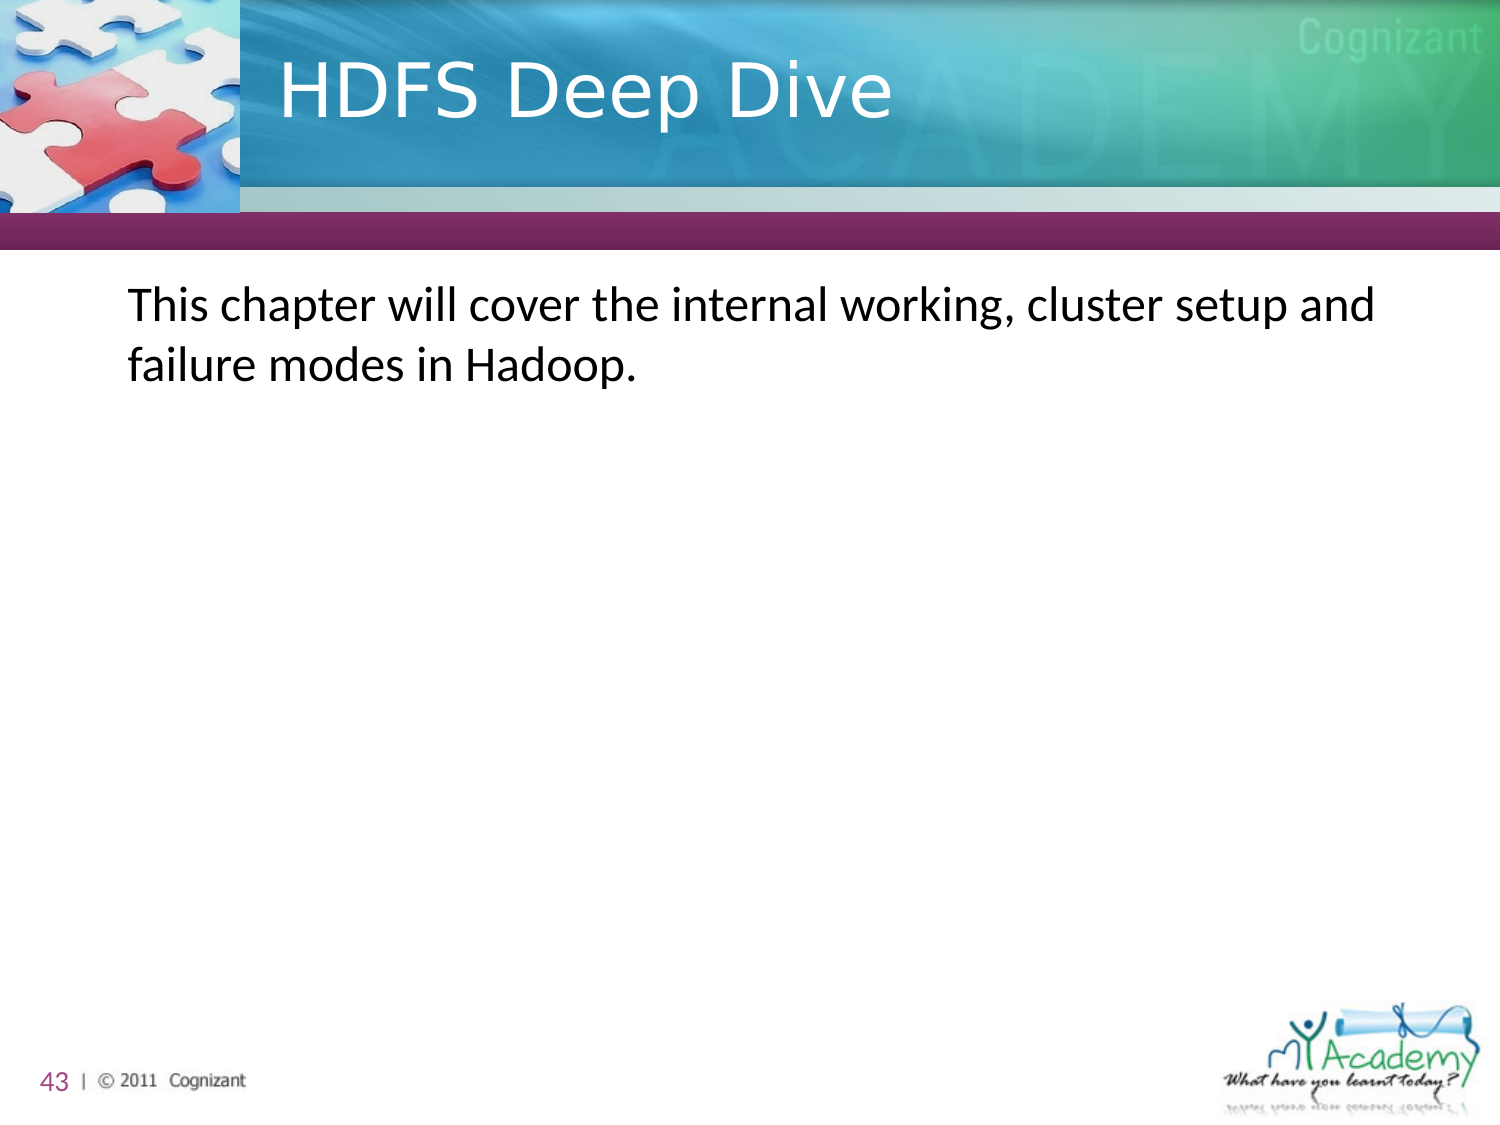

# HDFS Deep Dive
This chapter will cover the internal working, cluster setup and failure modes in Hadoop.
43